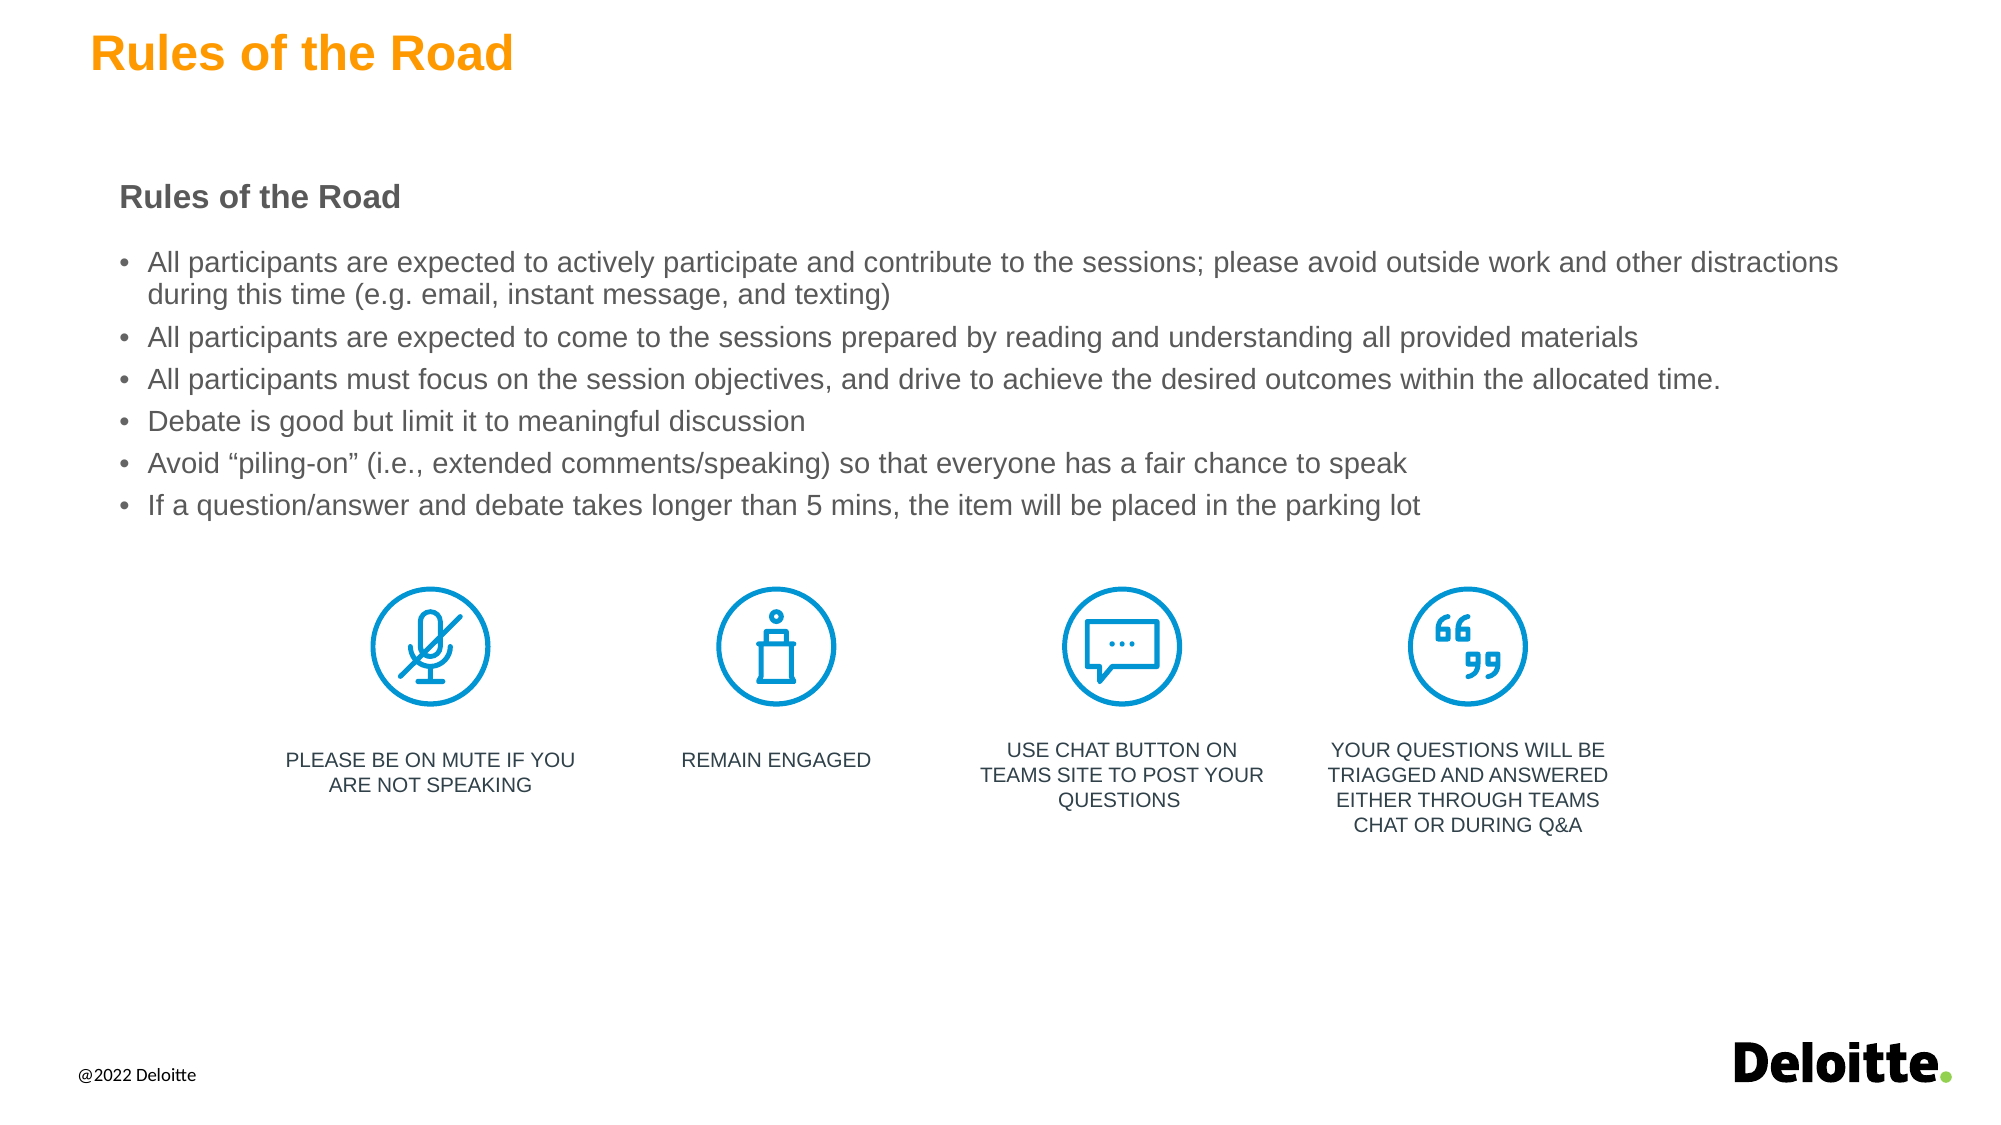

Rules of the Road
| Rules of the Road |
| --- |
| All participants are expected to actively participate and contribute to the sessions; please avoid outside work and other distractions during this time (e.g. email, instant message, and texting) All participants are expected to come to the sessions prepared by reading and understanding all provided materials All participants must focus on the session objectives, and drive to achieve the desired outcomes within the allocated time. Debate is good but limit it to meaningful discussion Avoid “piling-on” (i.e., extended comments/speaking) so that everyone has a fair chance to speak If a question/answer and debate takes longer than 5 mins, the item will be placed in the parking lot |

USE CHAT BUTTON ON TEAMS SITE TO POST YOUR QUESTIONS
YOUR QUESTIONS WILL BE TRIAGGED AND ANSWERED EITHER THROUGH TEAMS CHAT OR DURING Q&A
PLEASE BE ON MUTE IF YOU ARE NOT SPEAKING
REMAIN ENGAGED